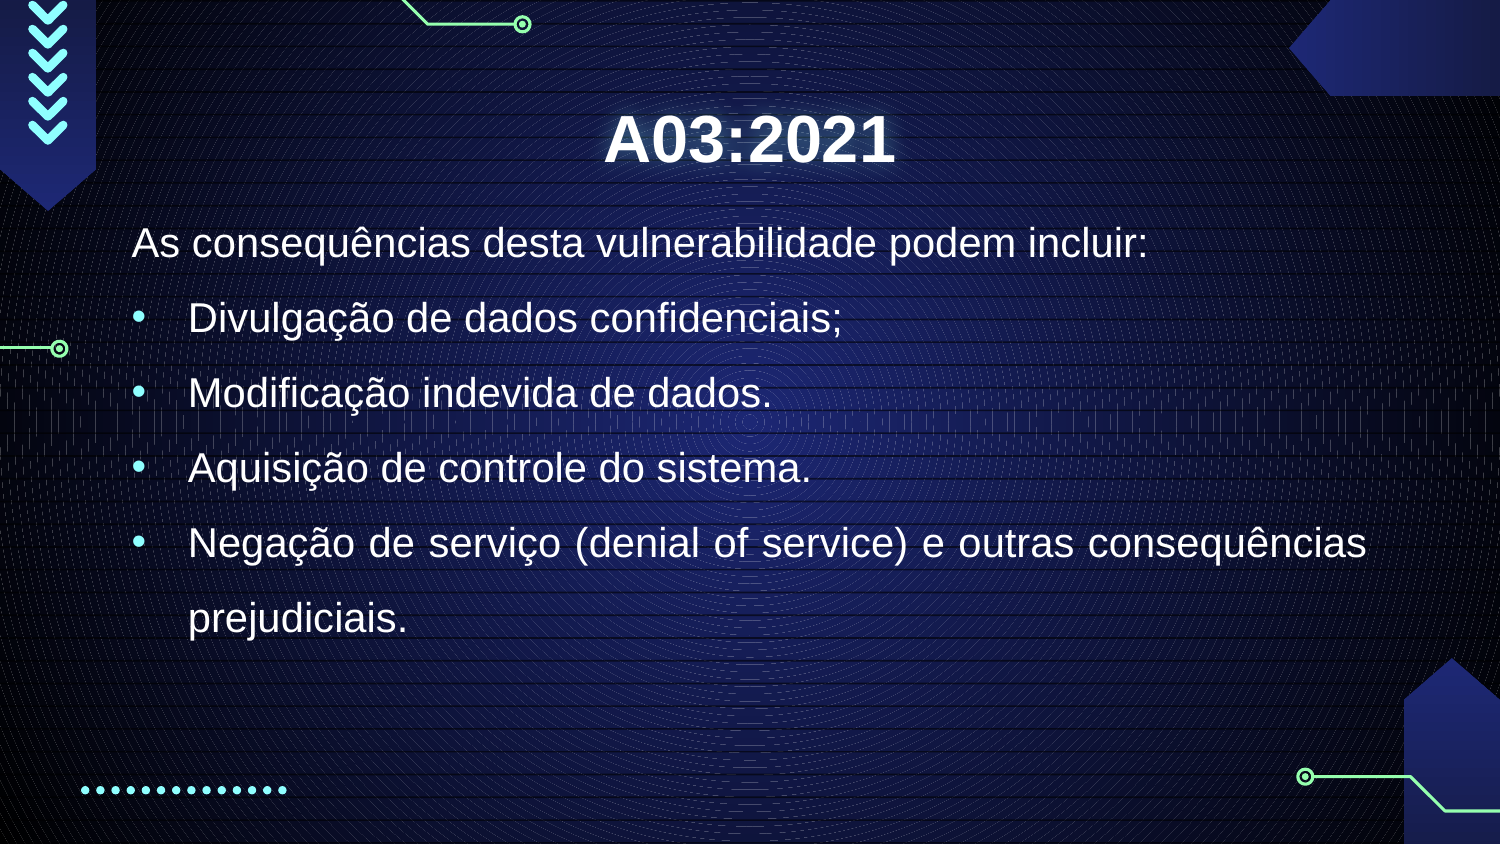

# A03:2021
As consequências desta vulnerabilidade podem incluir:
Divulgação de dados confidenciais;
Modificação indevida de dados.
Aquisição de controle do sistema.
Negação de serviço (denial of service) e outras consequências prejudiciais.